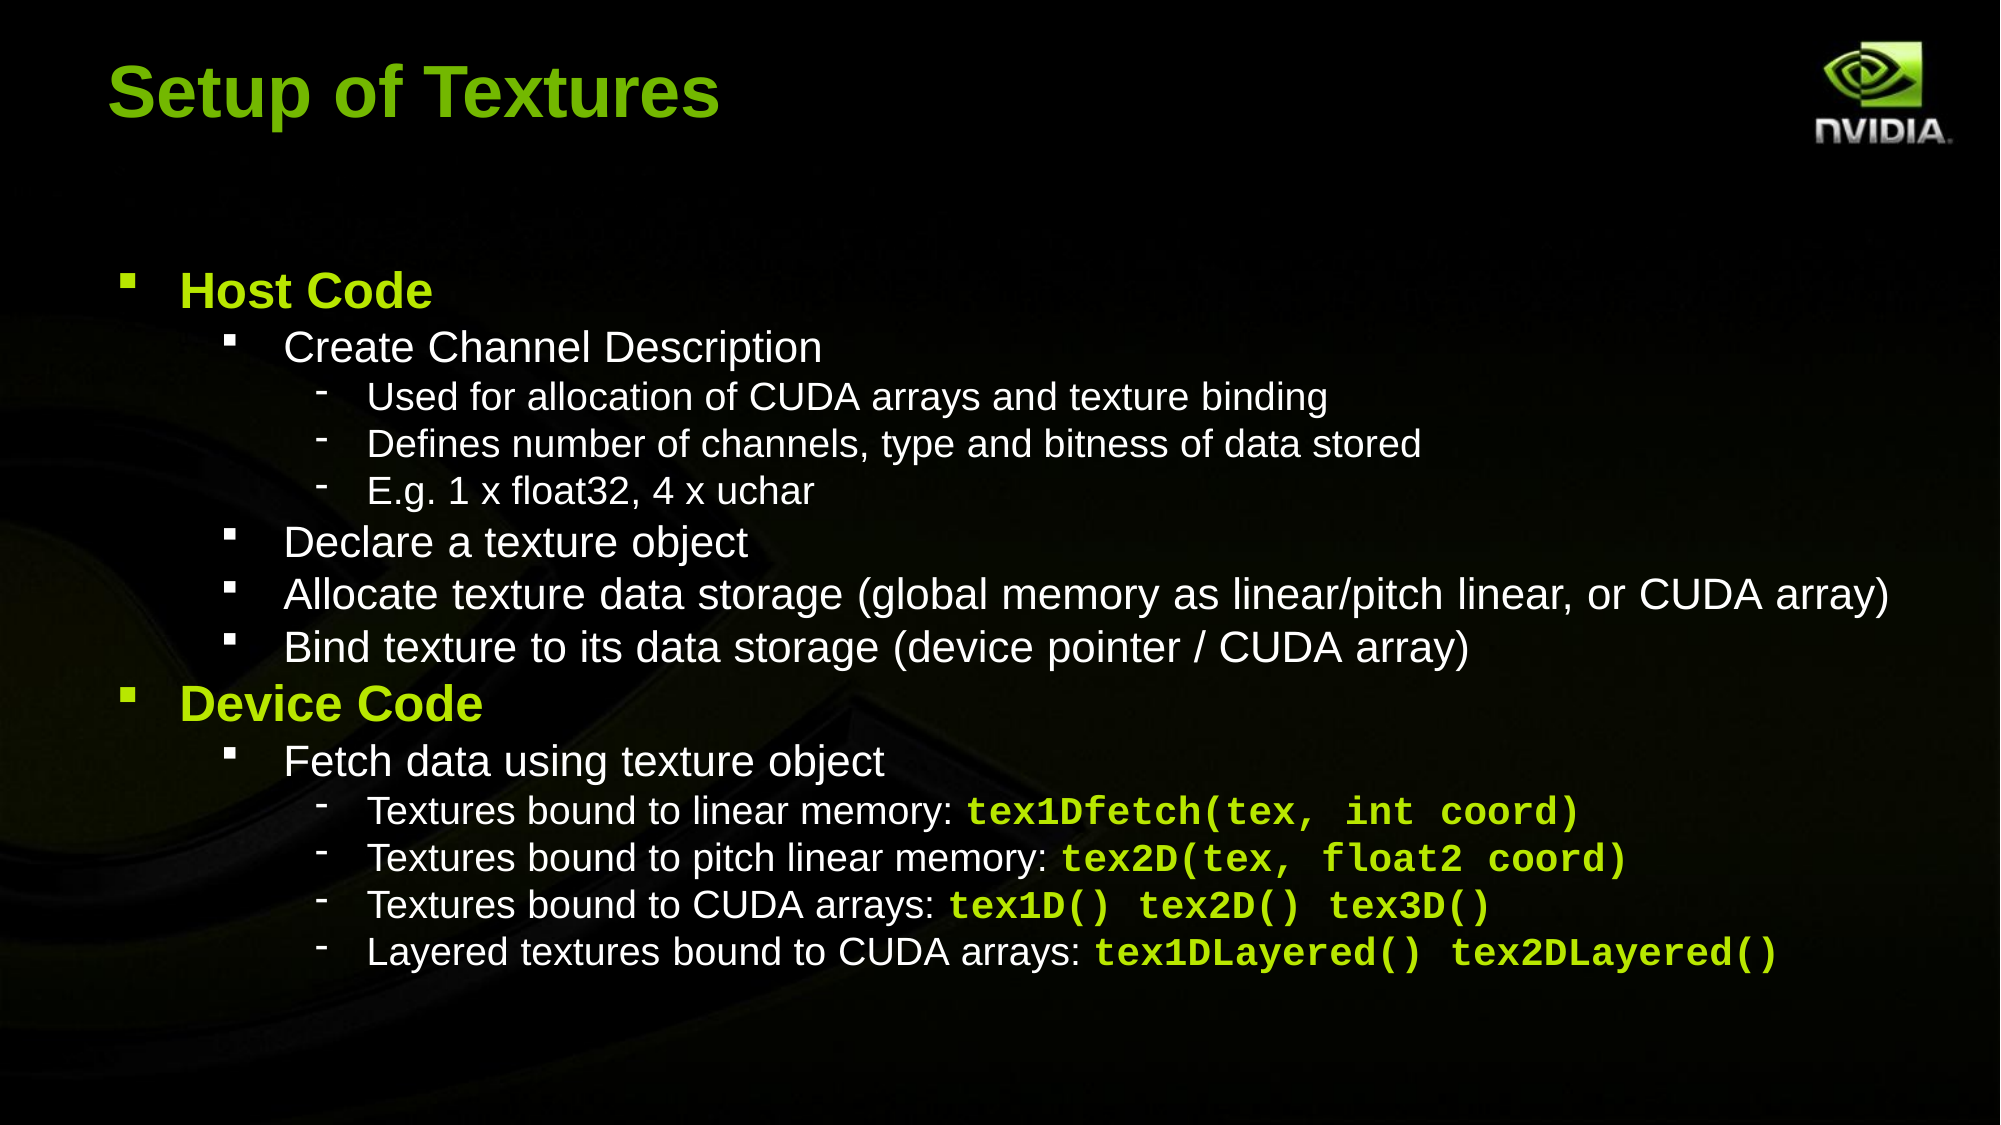

# Setup of Textures
Host Code
Create Channel Description
Used for allocation of CUDA arrays and texture binding
Defines number of channels, type and bitness of data stored
E.g. 1 x float32, 4 x uchar
Declare a texture object
Allocate texture data storage (global memory as linear/pitch linear, or CUDA array)
Bind texture to its data storage (device pointer / CUDA array)
Device Code
Fetch data using texture object
Textures bound to linear memory: tex1Dfetch(tex, int coord)
Textures bound to pitch linear memory: tex2D(tex, float2 coord)
Textures bound to CUDA arrays: tex1D() tex2D() tex3D()
Layered textures bound to CUDA arrays: tex1DLayered() tex2DLayered()
© NVIDIA Corporation 2011